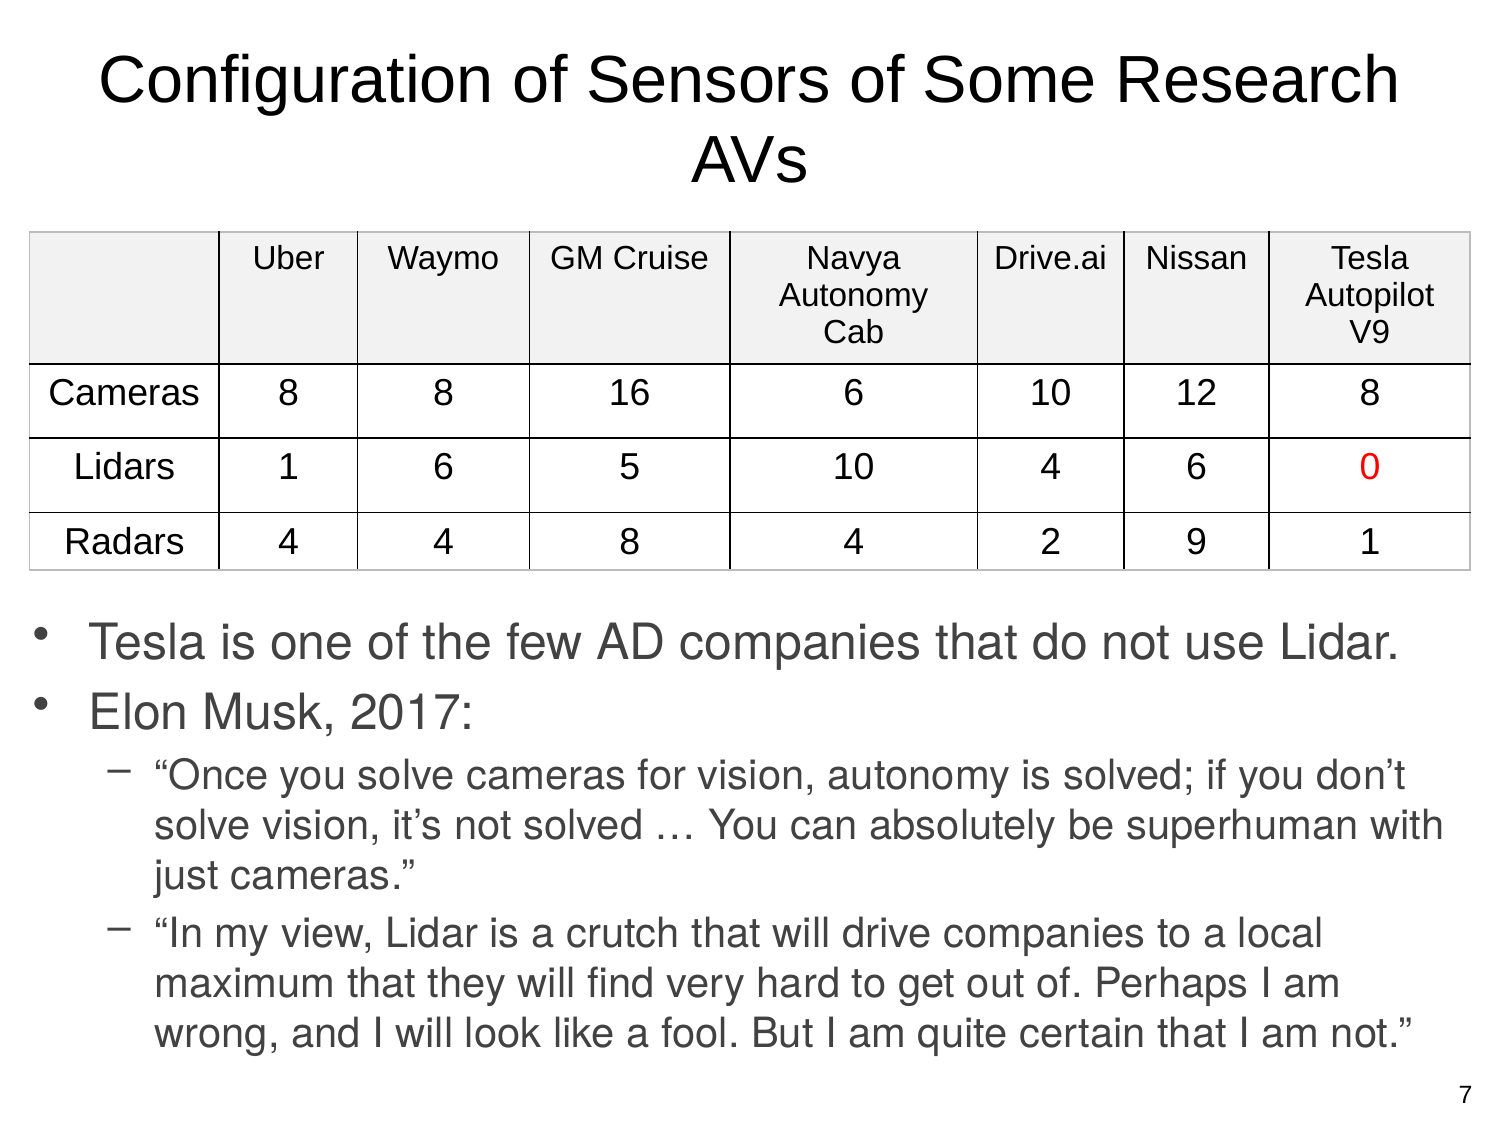

# Configuration of Sensors of Some Research AVs

|  | Uber | Waymo | GM Cruise | Navya Autonomy Cab | Drive.ai | Nissan | Tesla Autopilot V9 |
| --- | --- | --- | --- | --- | --- | --- | --- |
| Cameras | 8 | 8 | 16 | 6 | 10 | 12 | 8 |
| Lidars | 1 | 6 | 5 | 10 | 4 | 6 | 0 |
| Radars | 4 | 4 | 8 | 4 | 2 | 9 | 1 |
Tesla is one of the few AD companies that do not use Lidar.
Elon Musk, 2017:
“Once you solve cameras for vision, autonomy is solved; if you don’t solve vision, it’s not solved … You can absolutely be superhuman with just cameras.”
“In my view, Lidar is a crutch that will drive companies to a local maximum that they will find very hard to get out of. Perhaps I am wrong, and I will look like a fool. But I am quite certain that I am not.”
7